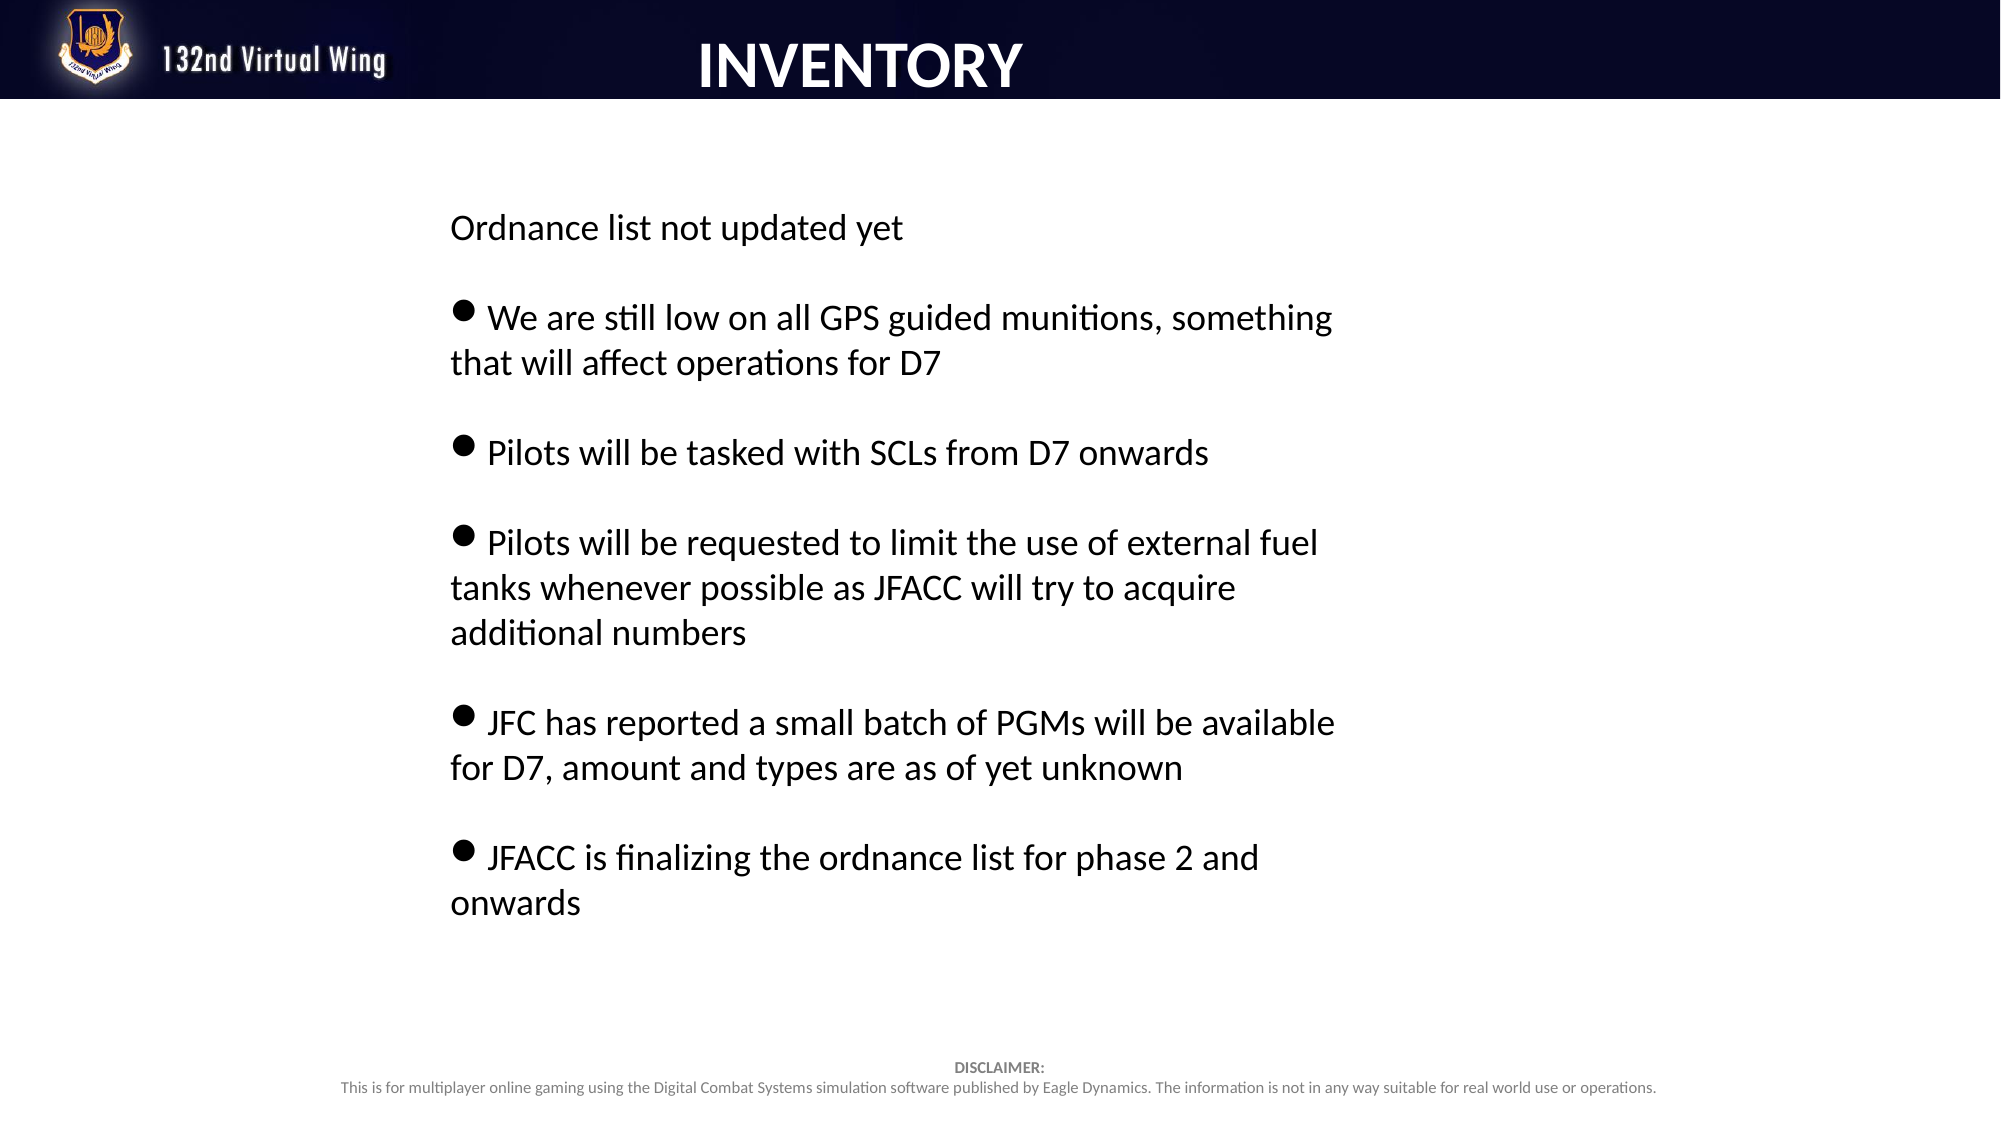

INVENTORY
Ordnance list not updated yet

We are still low on all GPS guided munitions, something that will affect operations for D7

Pilots will be tasked with SCLs from D7 onwards

Pilots will be requested to limit the use of external fuel tanks whenever possible as JFACC will try to acquire additional numbers

JFC has reported a small batch of PGMs will be available for D7, amount and types are as of yet unknown

JFACC is finalizing the ordnance list for phase 2 and onwards

DISCLAIMER:
This is for multiplayer online gaming using the Digital Combat Systems simulation software published by Eagle Dynamics. The information is not in any way suitable for real world use or operations.